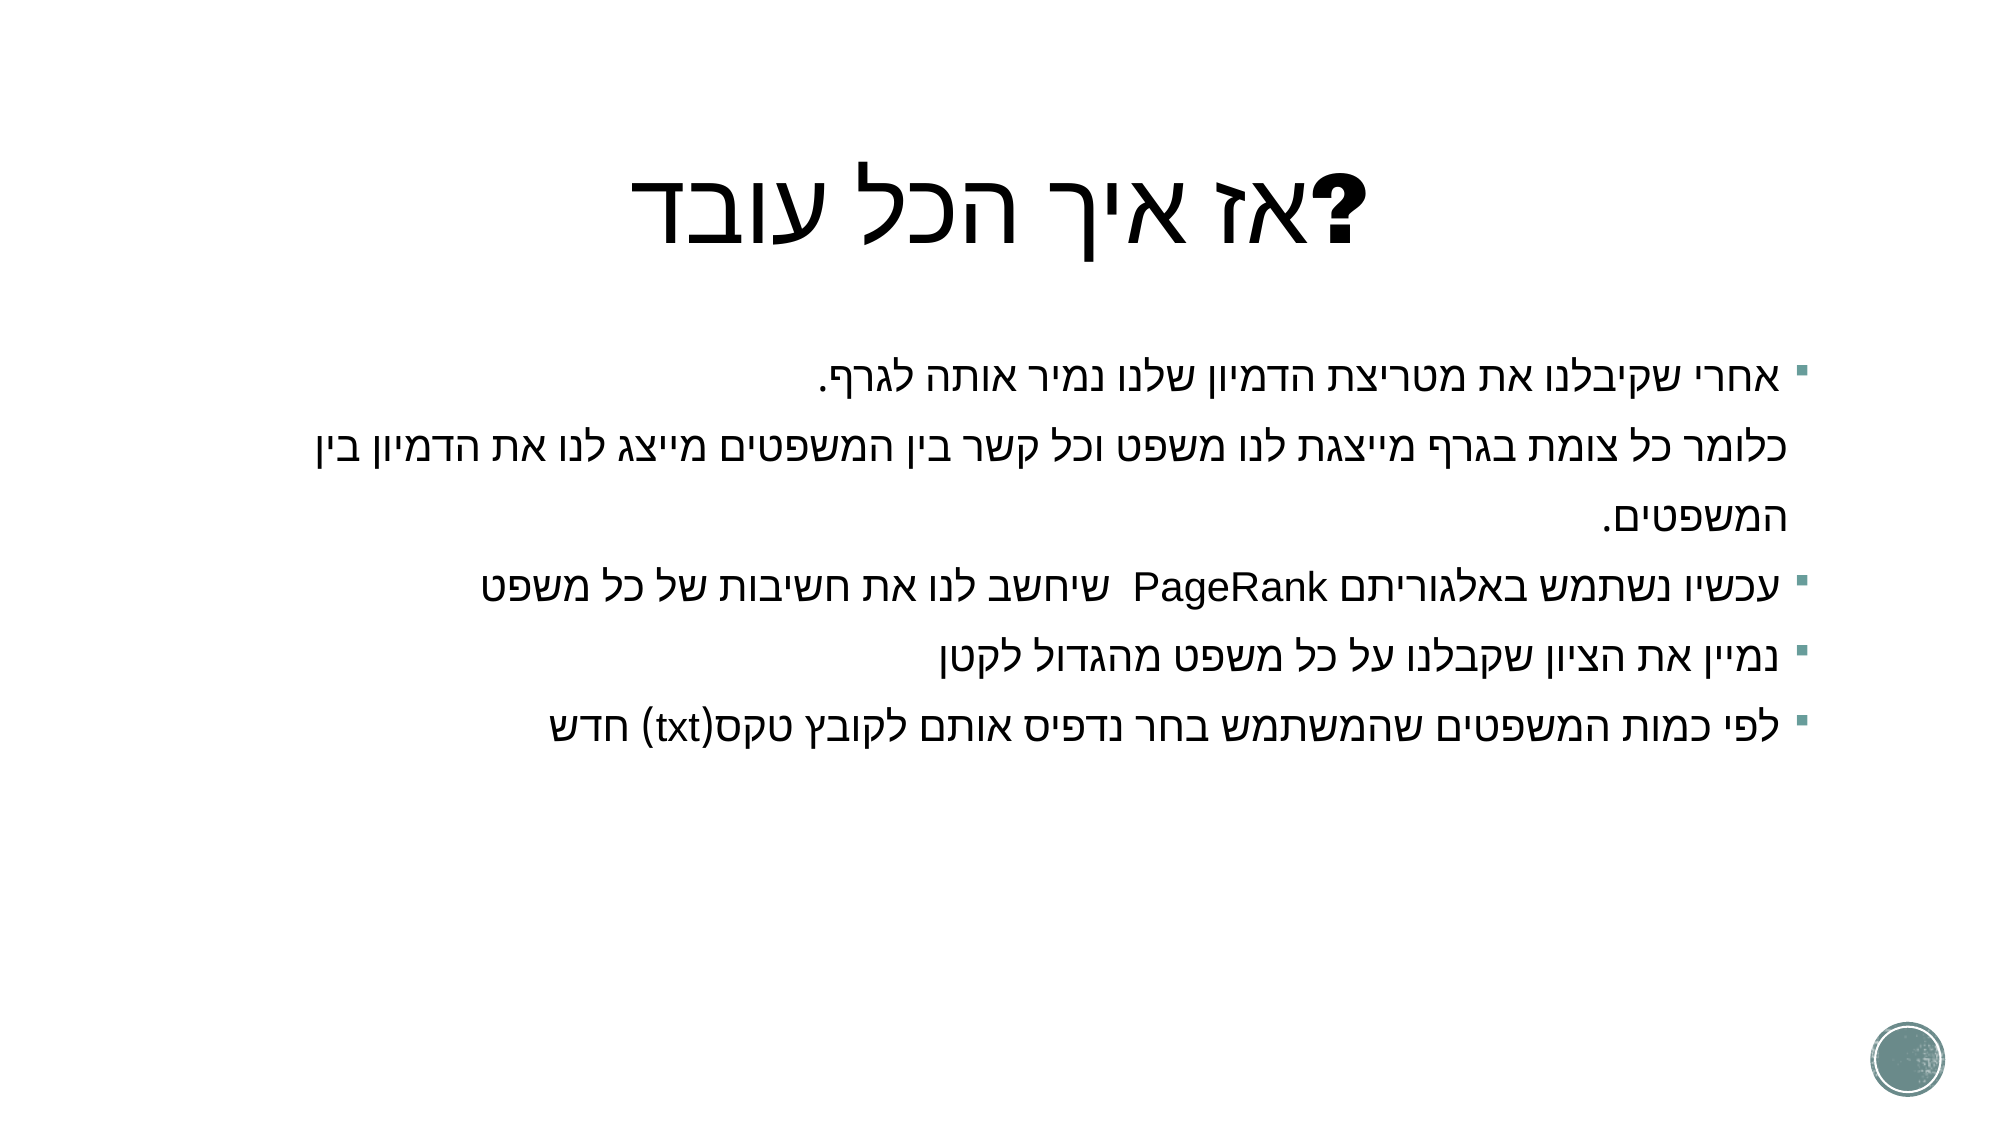

# אז איך הכל עובד?
אחרי שקיבלנו את מטריצת הדמיון שלנו נמיר אותה לגרף.
  כלומר כל צומת בגרף מייצגת לנו משפט וכל קשר בין המשפטים מייצג לנו את הדמיון בין
  המשפטים.
עכשיו נשתמש באלגוריתם PageRank  שיחשב לנו את חשיבות של כל משפט
נמיין את הציון שקבלנו על כל משפט מהגדול לקטן
לפי כמות המשפטים שהמשתמש בחר נדפיס אותם לקובץ טקס(txt) חדש